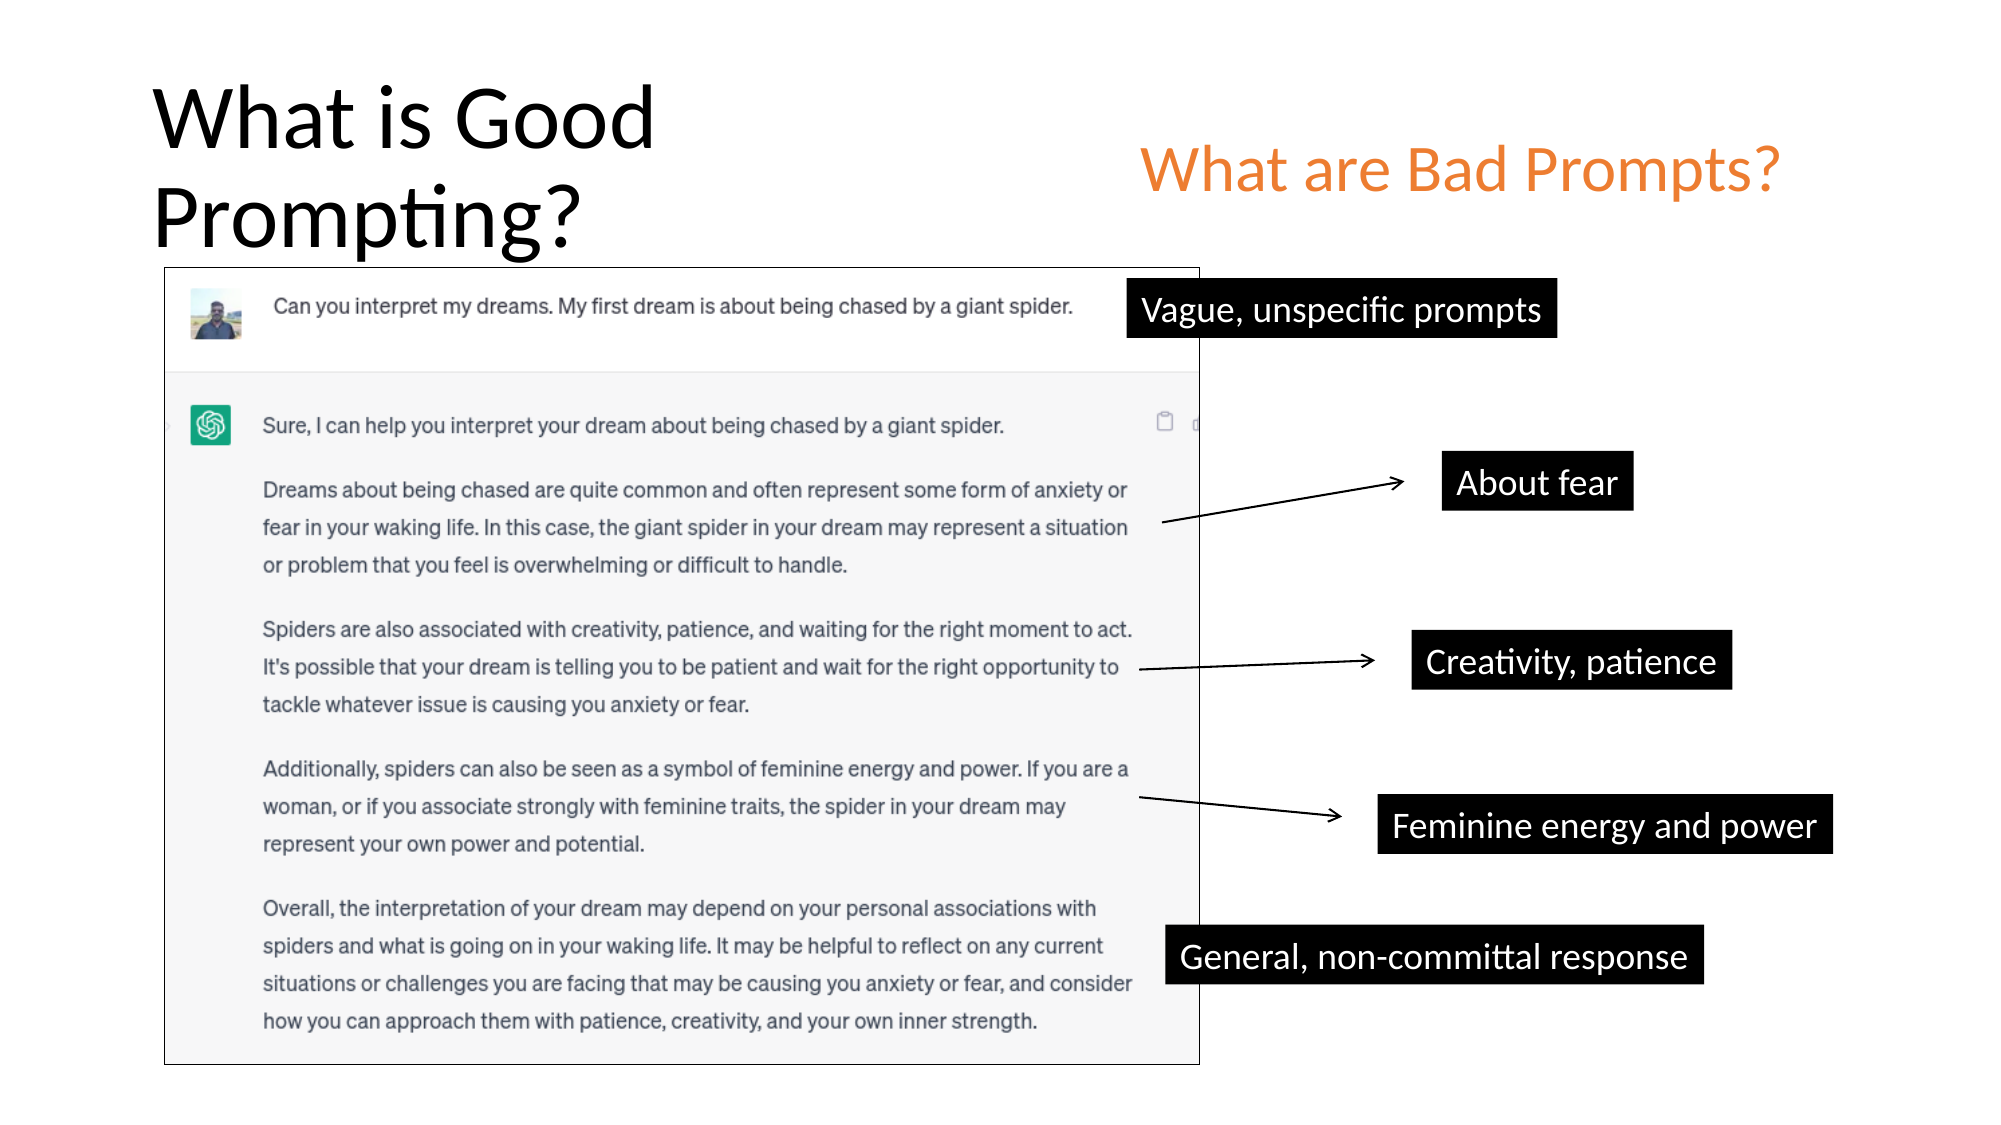

# What is Good Prompting?
What are Bad Prompts?

Vague, unspecific prompts
About fear
Creativity, patience
Feminine energy and power
General, non-committal response